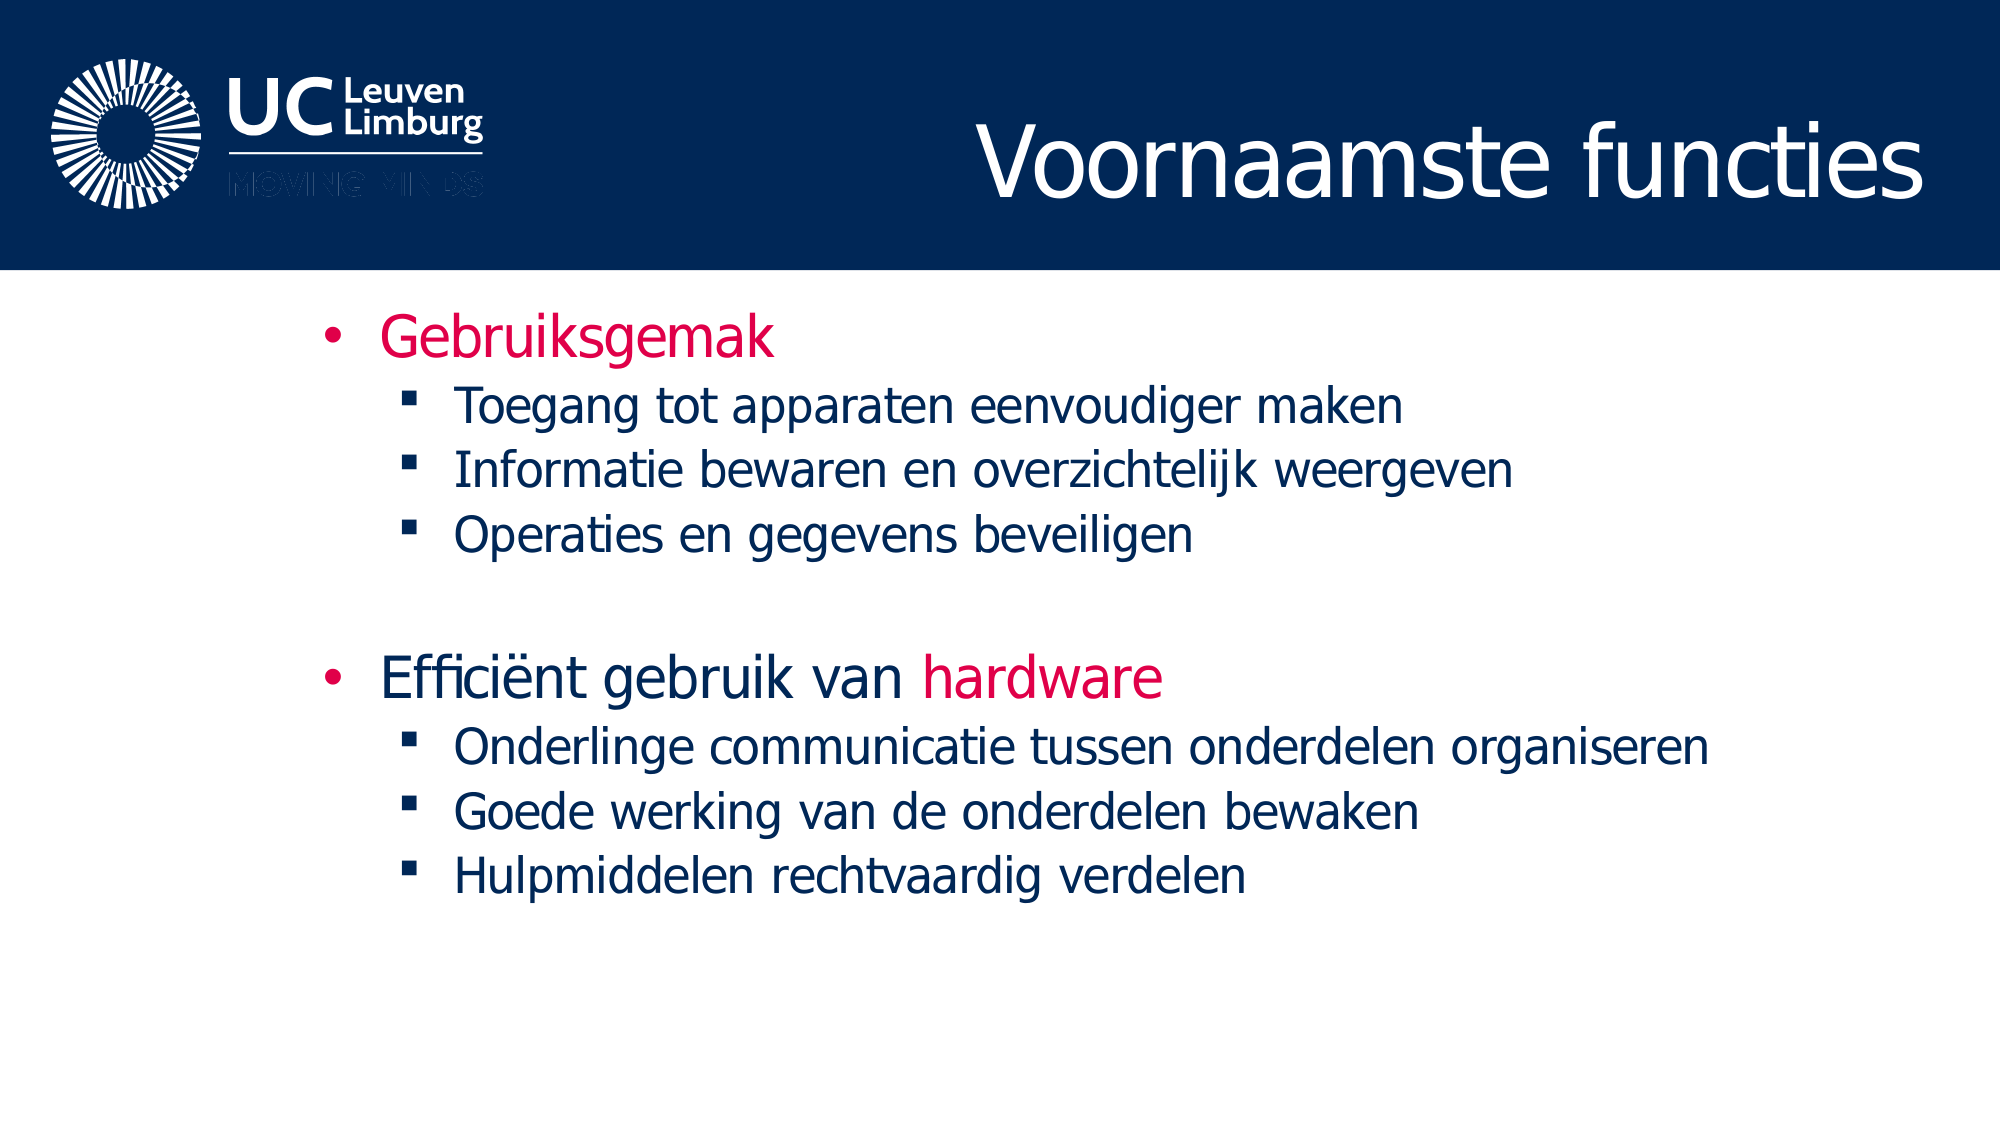

# Voornaamste functies
Gebruiksgemak
Toegang tot apparaten eenvoudiger maken
Informatie bewaren en overzichtelijk weergeven
Operaties en gegevens beveiligen

Efficiënt gebruik van hardware
Onderlinge communicatie tussen onderdelen organiseren
Goede werking van de onderdelen bewaken
Hulpmiddelen rechtvaardig verdelen